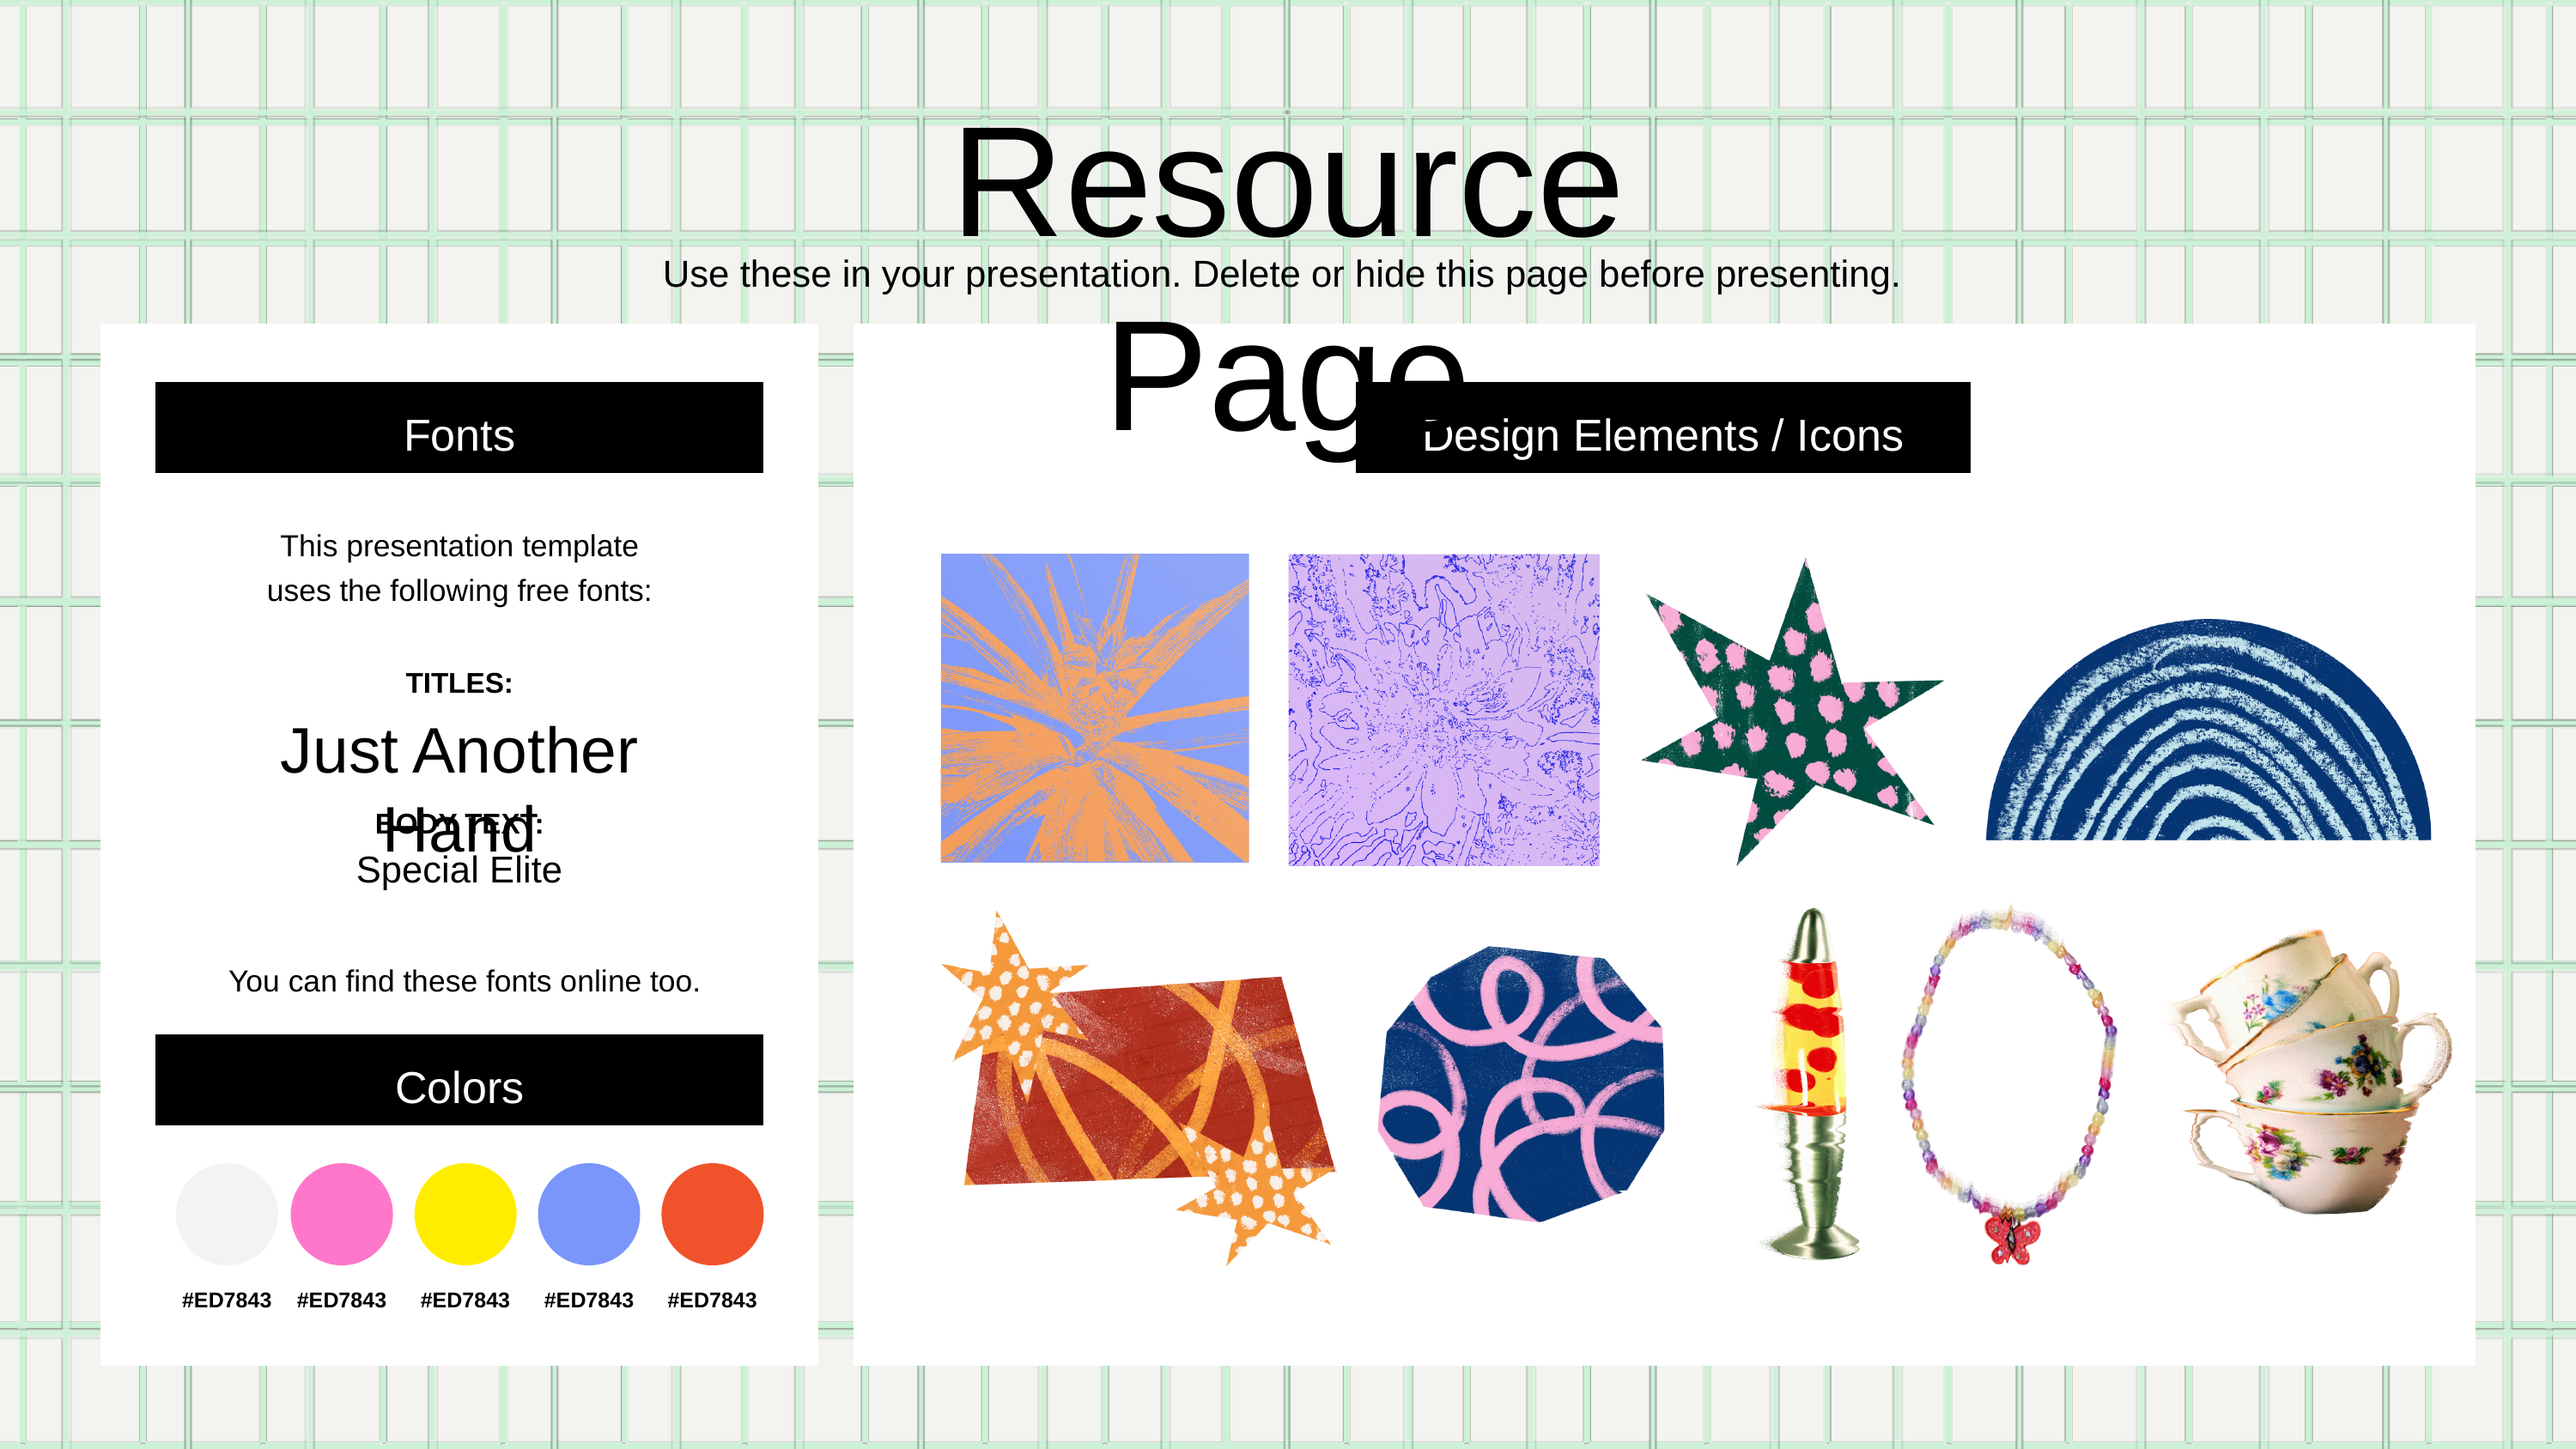

Resource Page
Use these in your presentation. Delete or hide this page before presenting.

Fonts

Design Elements / Icons
This presentation template
uses the following free fonts:

TITLES:
Just Another Hand
BODY TEXT:
Special Elite

You can find these fonts online too.

Colors

#ED7843
#ED7843
#ED7843
#ED7843
#ED7843